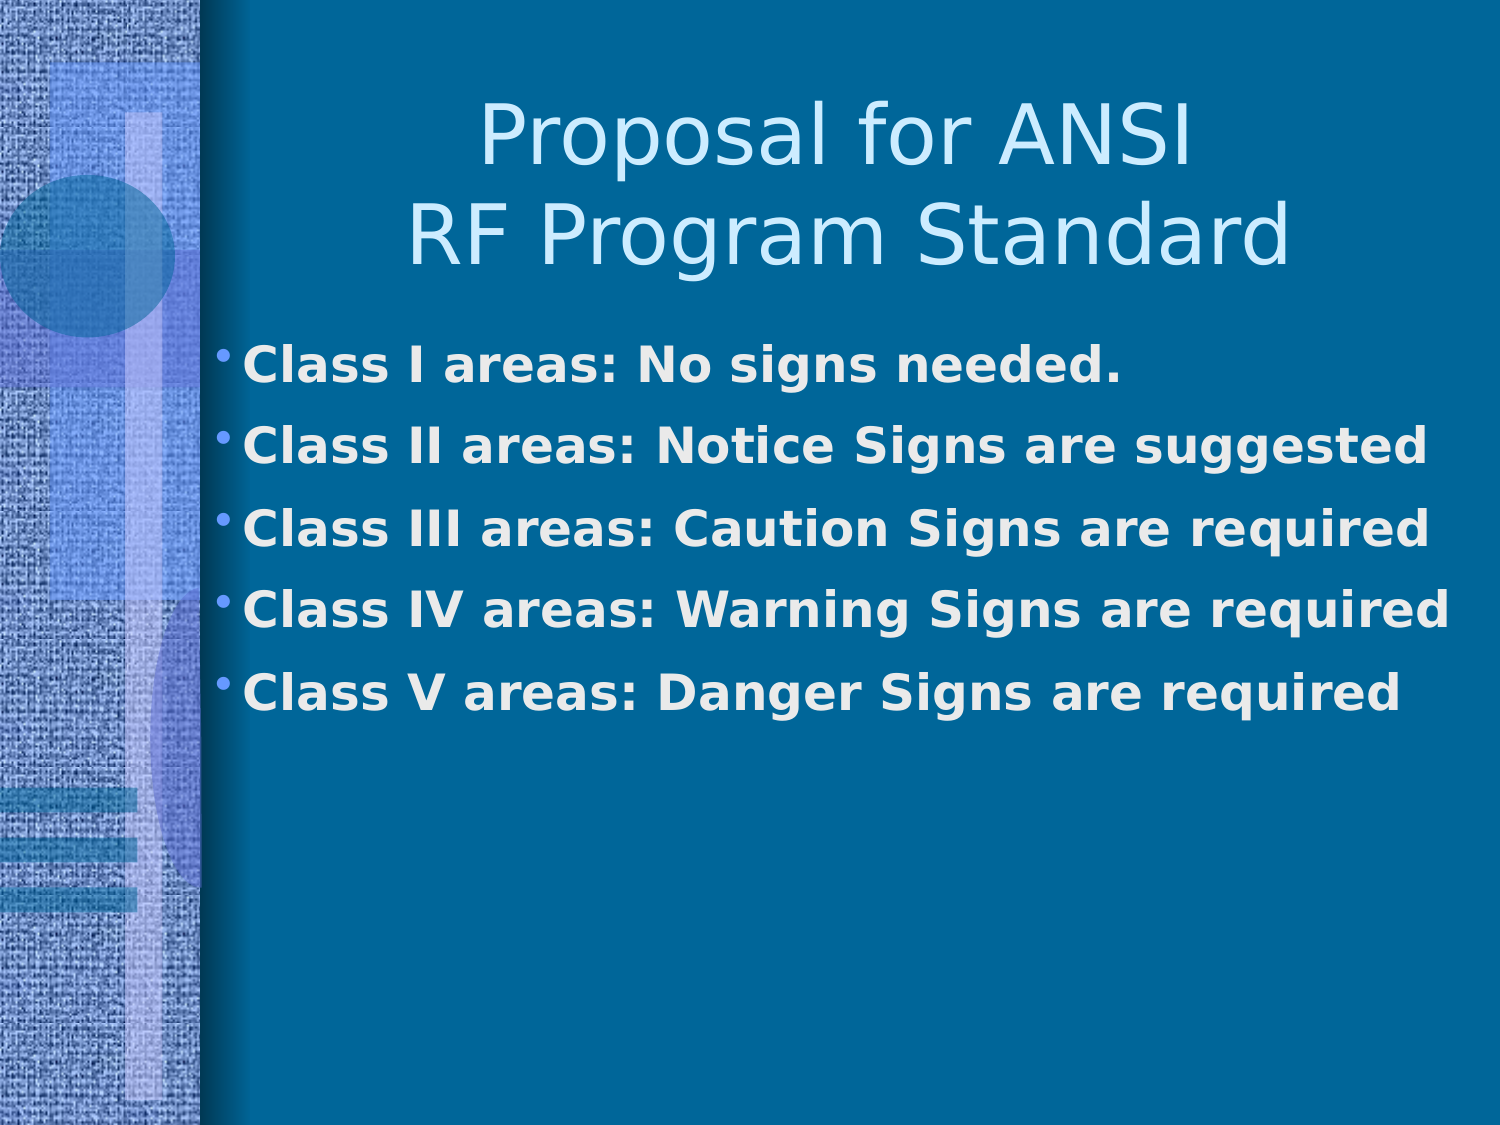

# Proposal for ANSI RF Program Standard
Class I areas: No signs needed.
Class II areas: Notice Signs are suggested
Class III areas: Caution Signs are required
Class IV areas: Warning Signs are required
Class V areas: Danger Signs are required